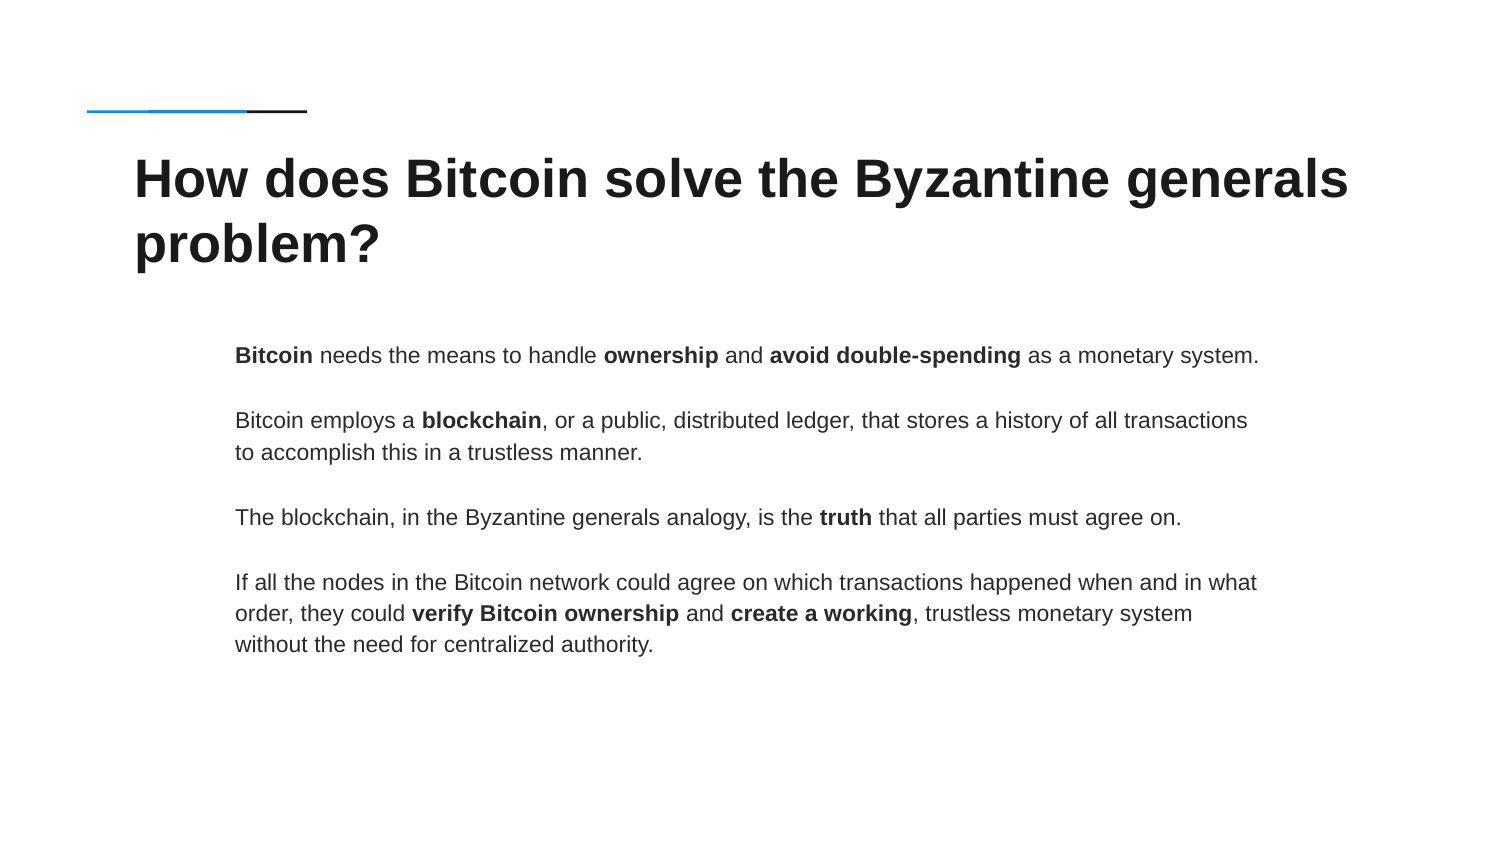

How does Bitcoin solve the Byzantine generals problem?
Bitcoin needs the means to handle ownership and avoid double-spending as a monetary system.
Bitcoin employs a blockchain, or a public, distributed ledger, that stores a history of all transactions to accomplish this in a trustless manner.
The blockchain, in the Byzantine generals analogy, is the truth that all parties must agree on.
If all the nodes in the Bitcoin network could agree on which transactions happened when and in what order, they could verify Bitcoin ownership and create a working, trustless monetary system without the need for centralized authority.